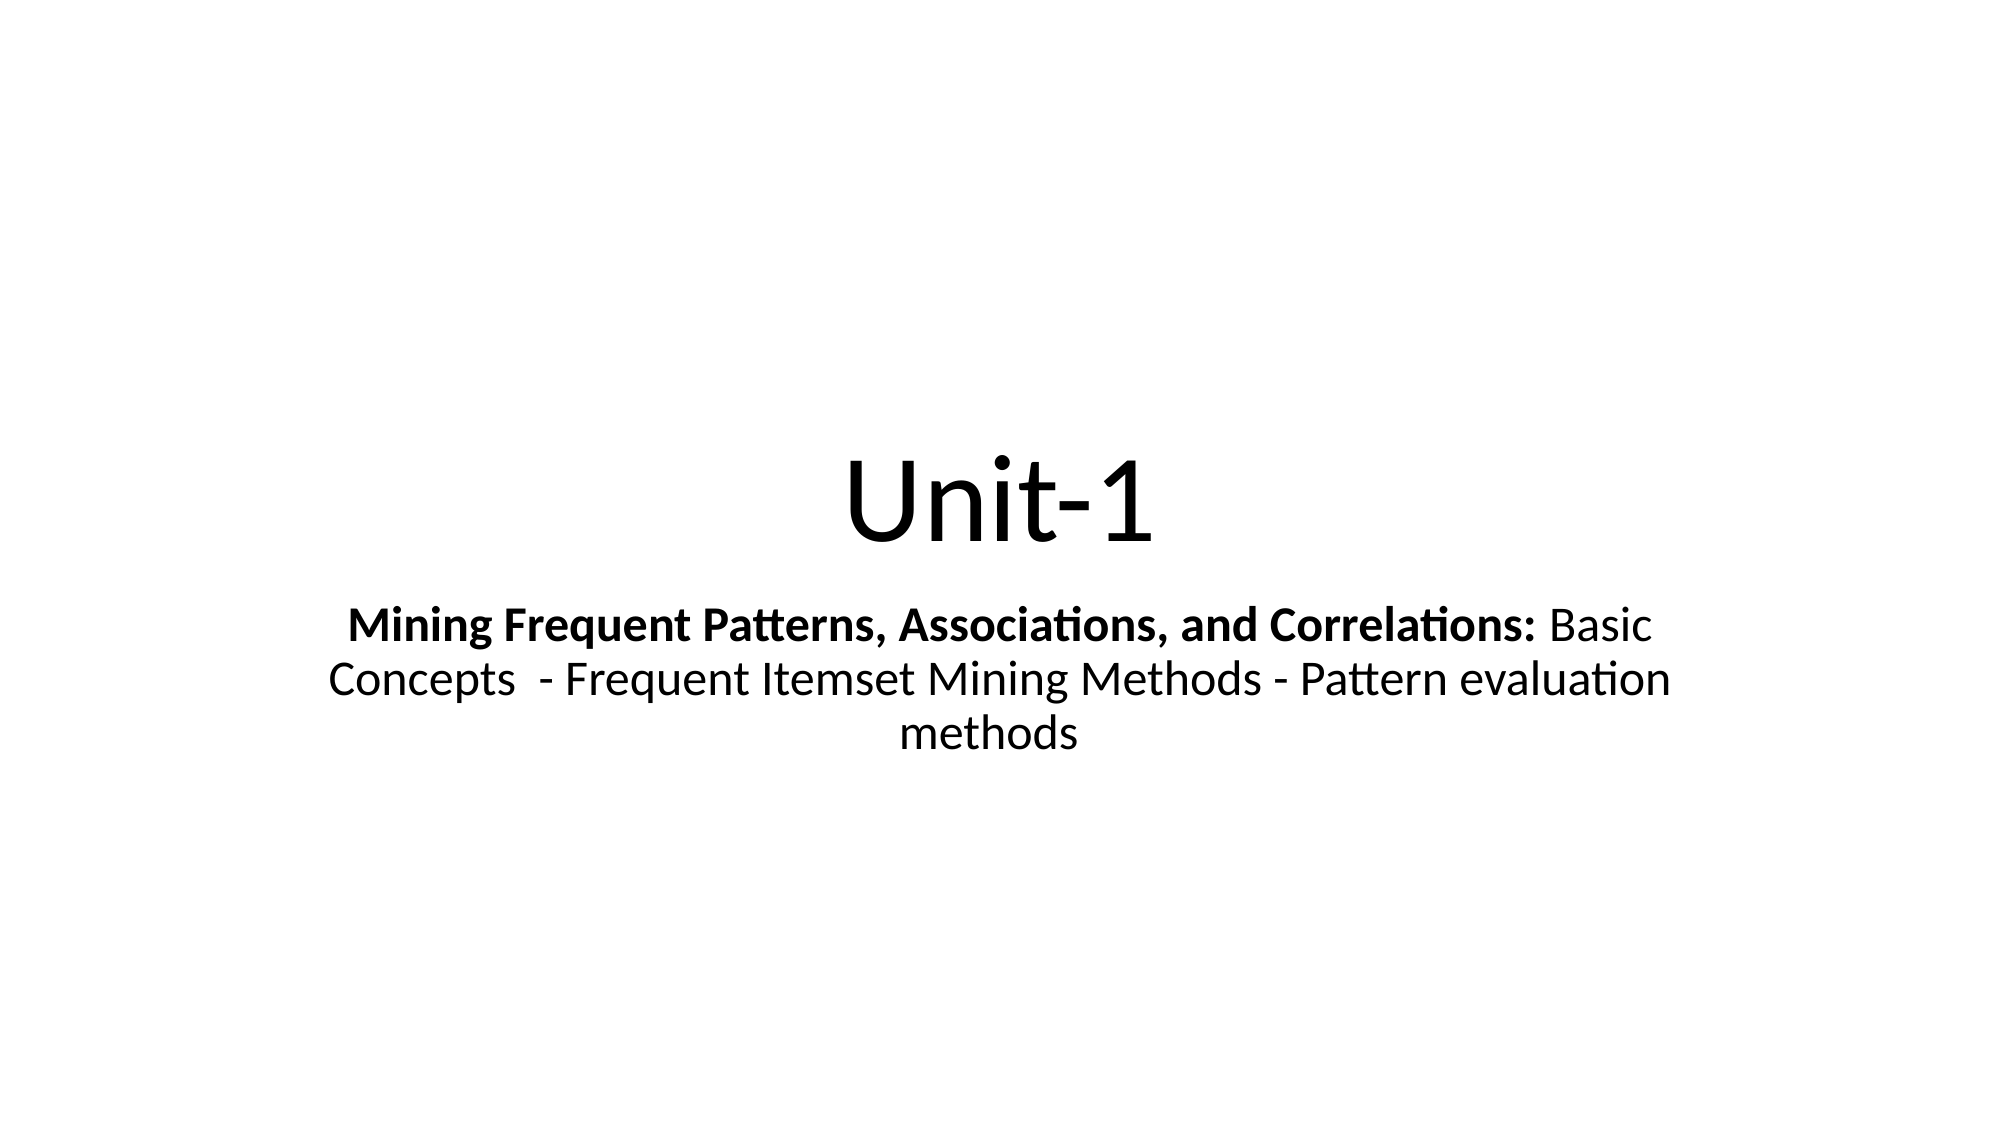

# Unit-1
Mining Frequent Patterns, Associations, and Correlations: Basic Concepts  - Frequent Itemset Mining Methods - Pattern evaluation methods